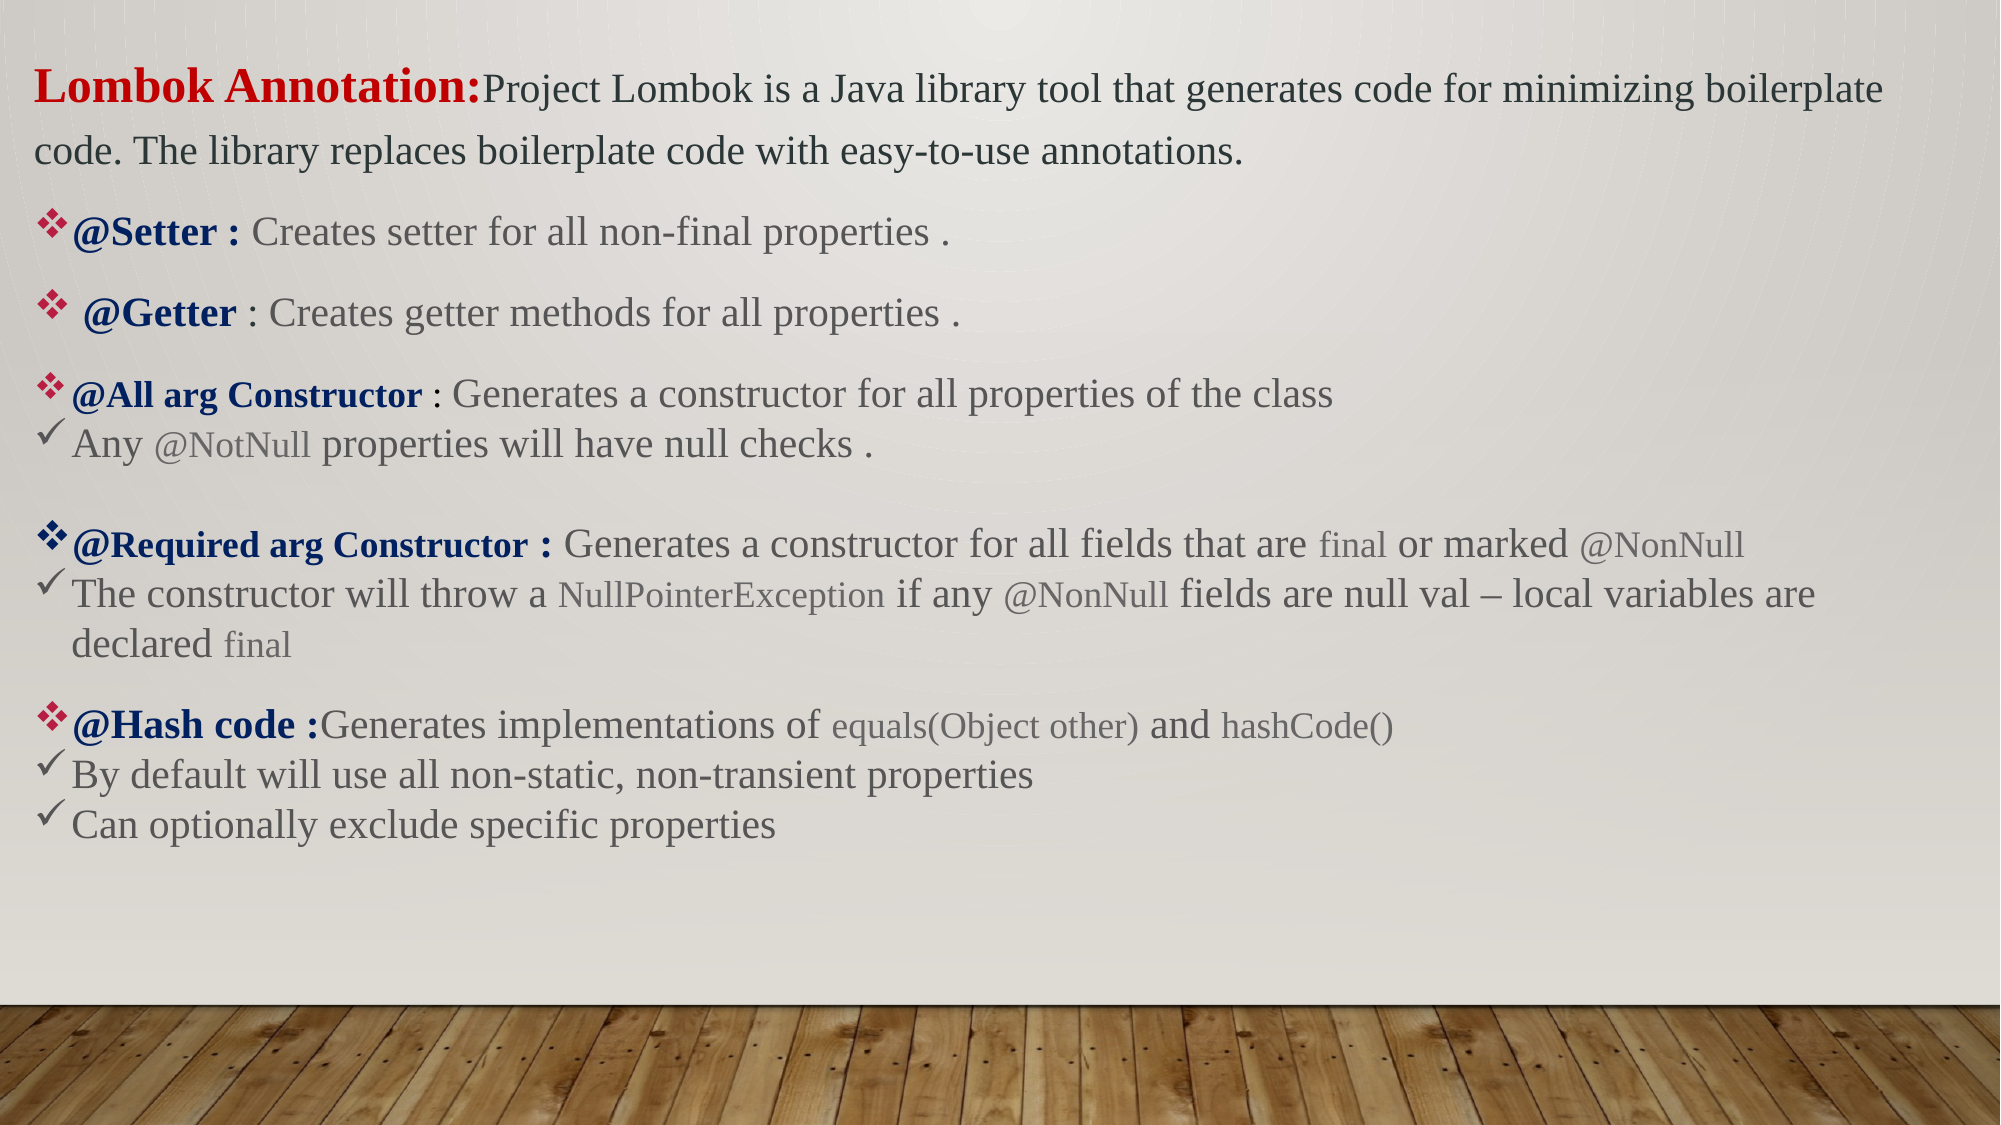

Lombok Annotation:Project Lombok is a Java library tool that generates code for minimizing boilerplate code. The library replaces boilerplate code with easy-to-use annotations.
@Setter : Creates setter for all non-final properties .
 @Getter : Creates getter methods for all properties .
@All arg Constructor : Generates a constructor for all properties of the class
Any @NotNull properties will have null checks .

@Required arg Constructor : Generates a constructor for all fields that are final or marked @NonNull
The constructor will throw a NullPointerException if any @NonNull fields are null val – local variables are declared final
@Hash code :Generates implementations of equals(Object other) and hashCode()
By default will use all non-static, non-transient properties
Can optionally exclude specific properties